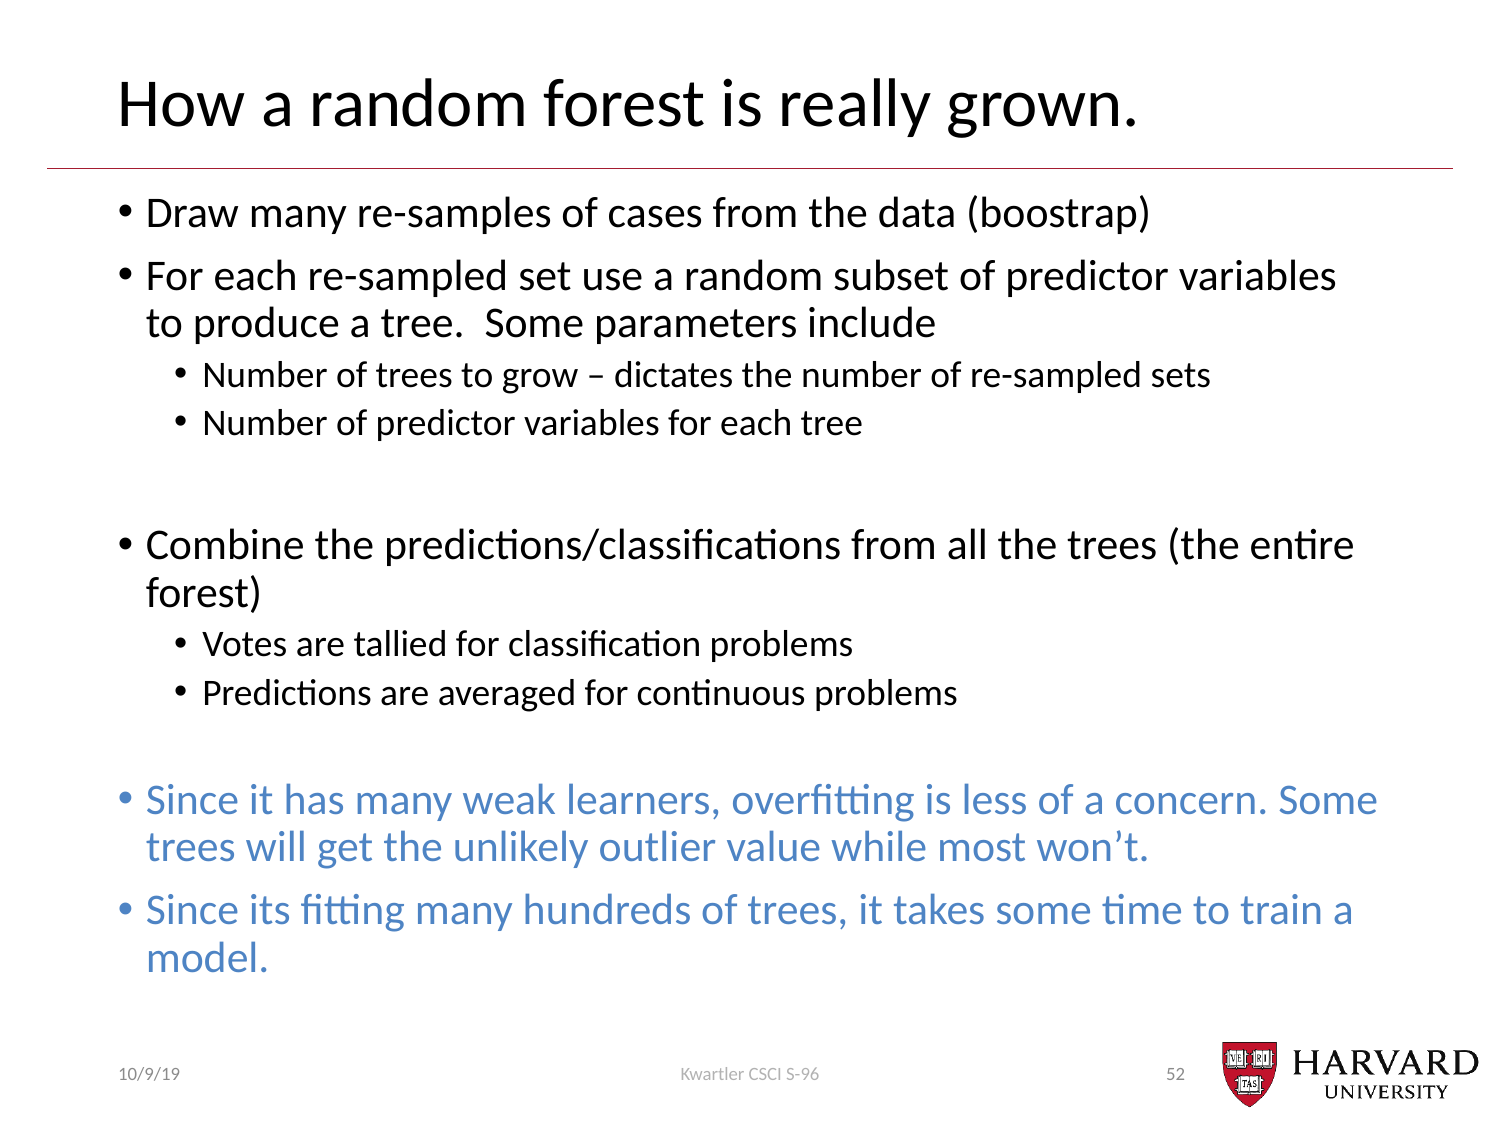

# How a random forest is really grown.
Draw many re-samples of cases from the data (boostrap)
For each re-sampled set use a random subset of predictor variables to produce a tree.  Some parameters include
Number of trees to grow – dictates the number of re-sampled sets
Number of predictor variables for each tree

Combine the predictions/classifications from all the trees (the entire forest)
Votes are tallied for classification problems
Predictions are averaged for continuous problems

Since it has many weak learners, overfitting is less of a concern. Some trees will get the unlikely outlier value while most won’t.
Since its fitting many hundreds of trees, it takes some time to train a model.
10/9/19
Kwartler CSCI S-96
52